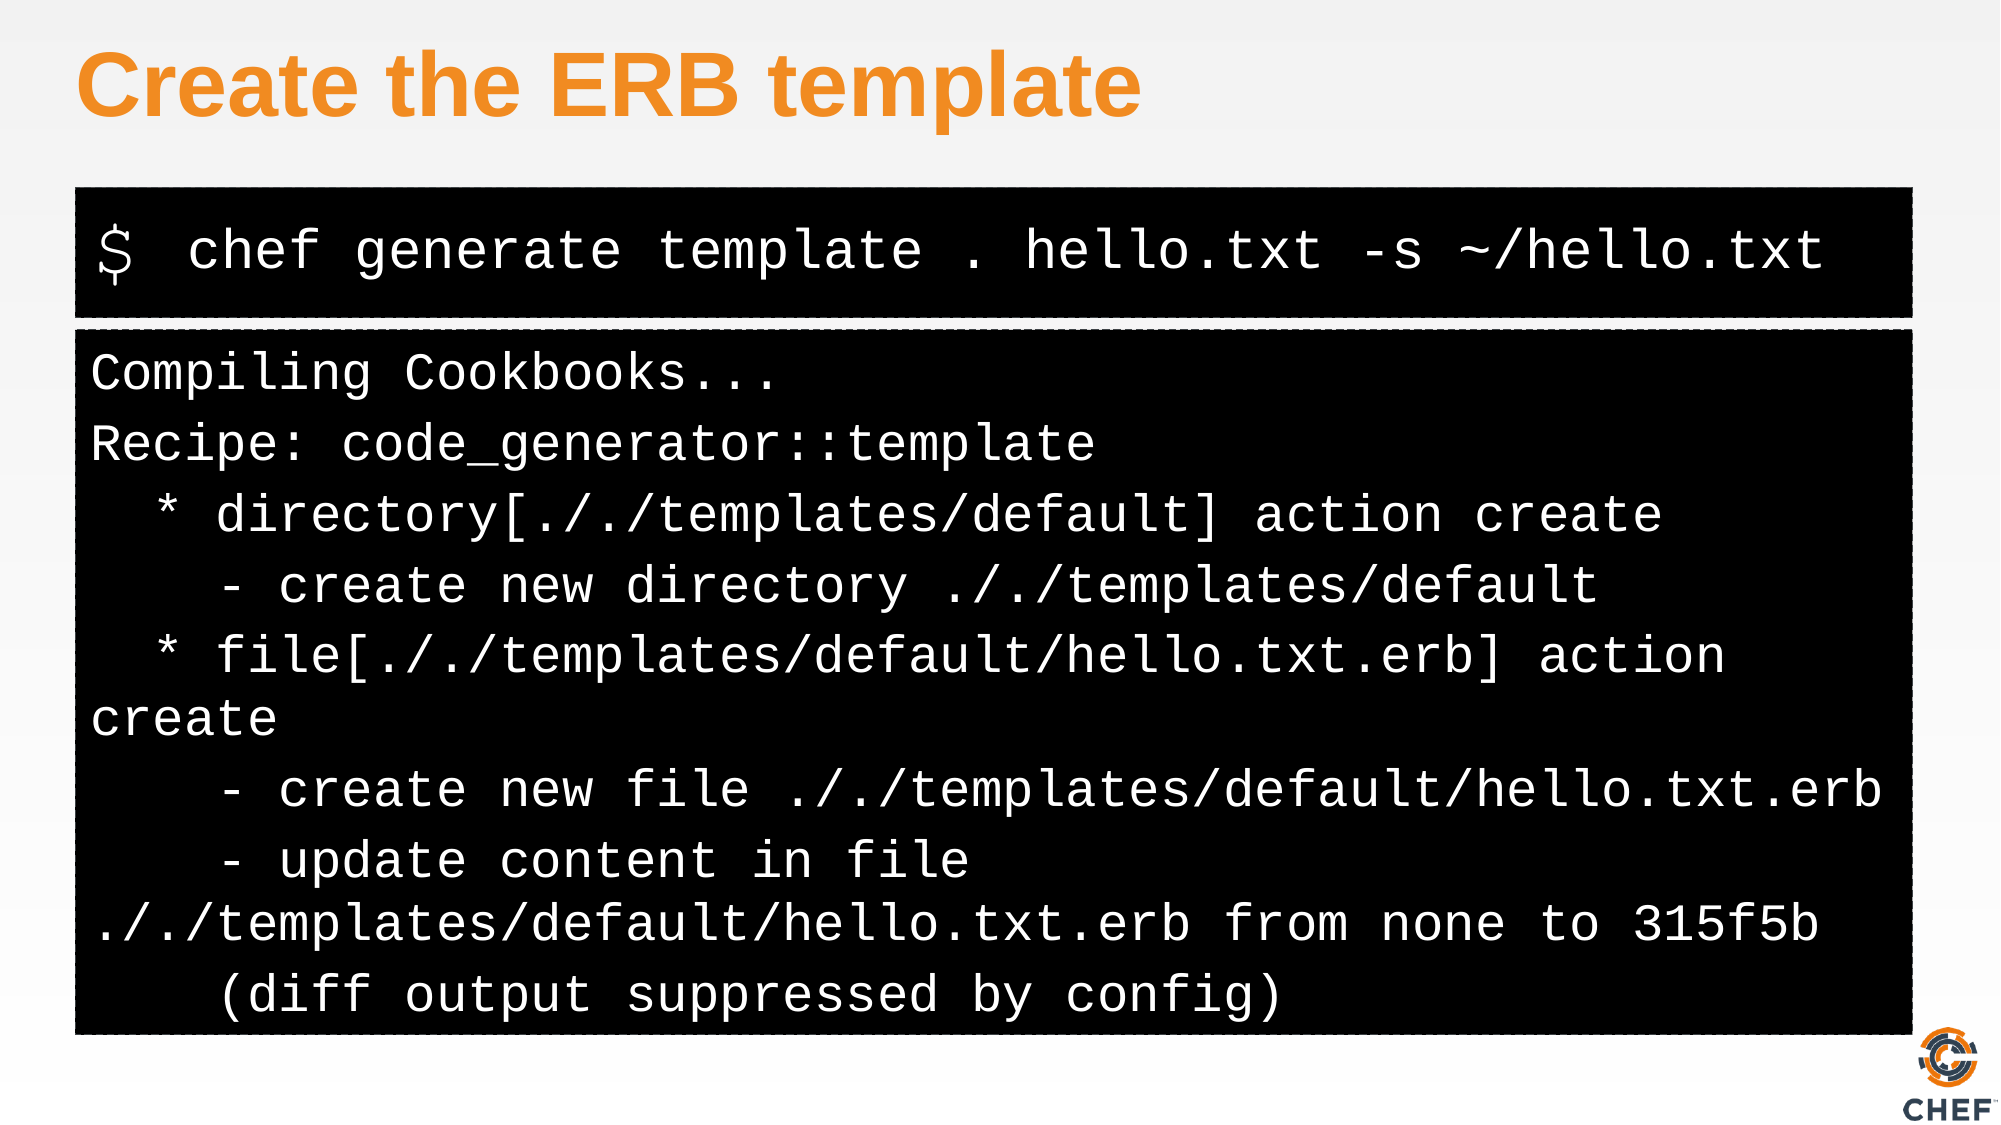

# Create the ERB template
chef generate template . hello.txt -s ~/hello.txt
Compiling Cookbooks...
Recipe: code_generator::template
  * directory[././templates/default] action create
    - create new directory ././templates/default
  * file[././templates/default/hello.txt.erb] action create
    - create new file ././templates/default/hello.txt.erb
    - update content in file ././templates/default/hello.txt.erb from none to 315f5b
    (diff output suppressed by config)